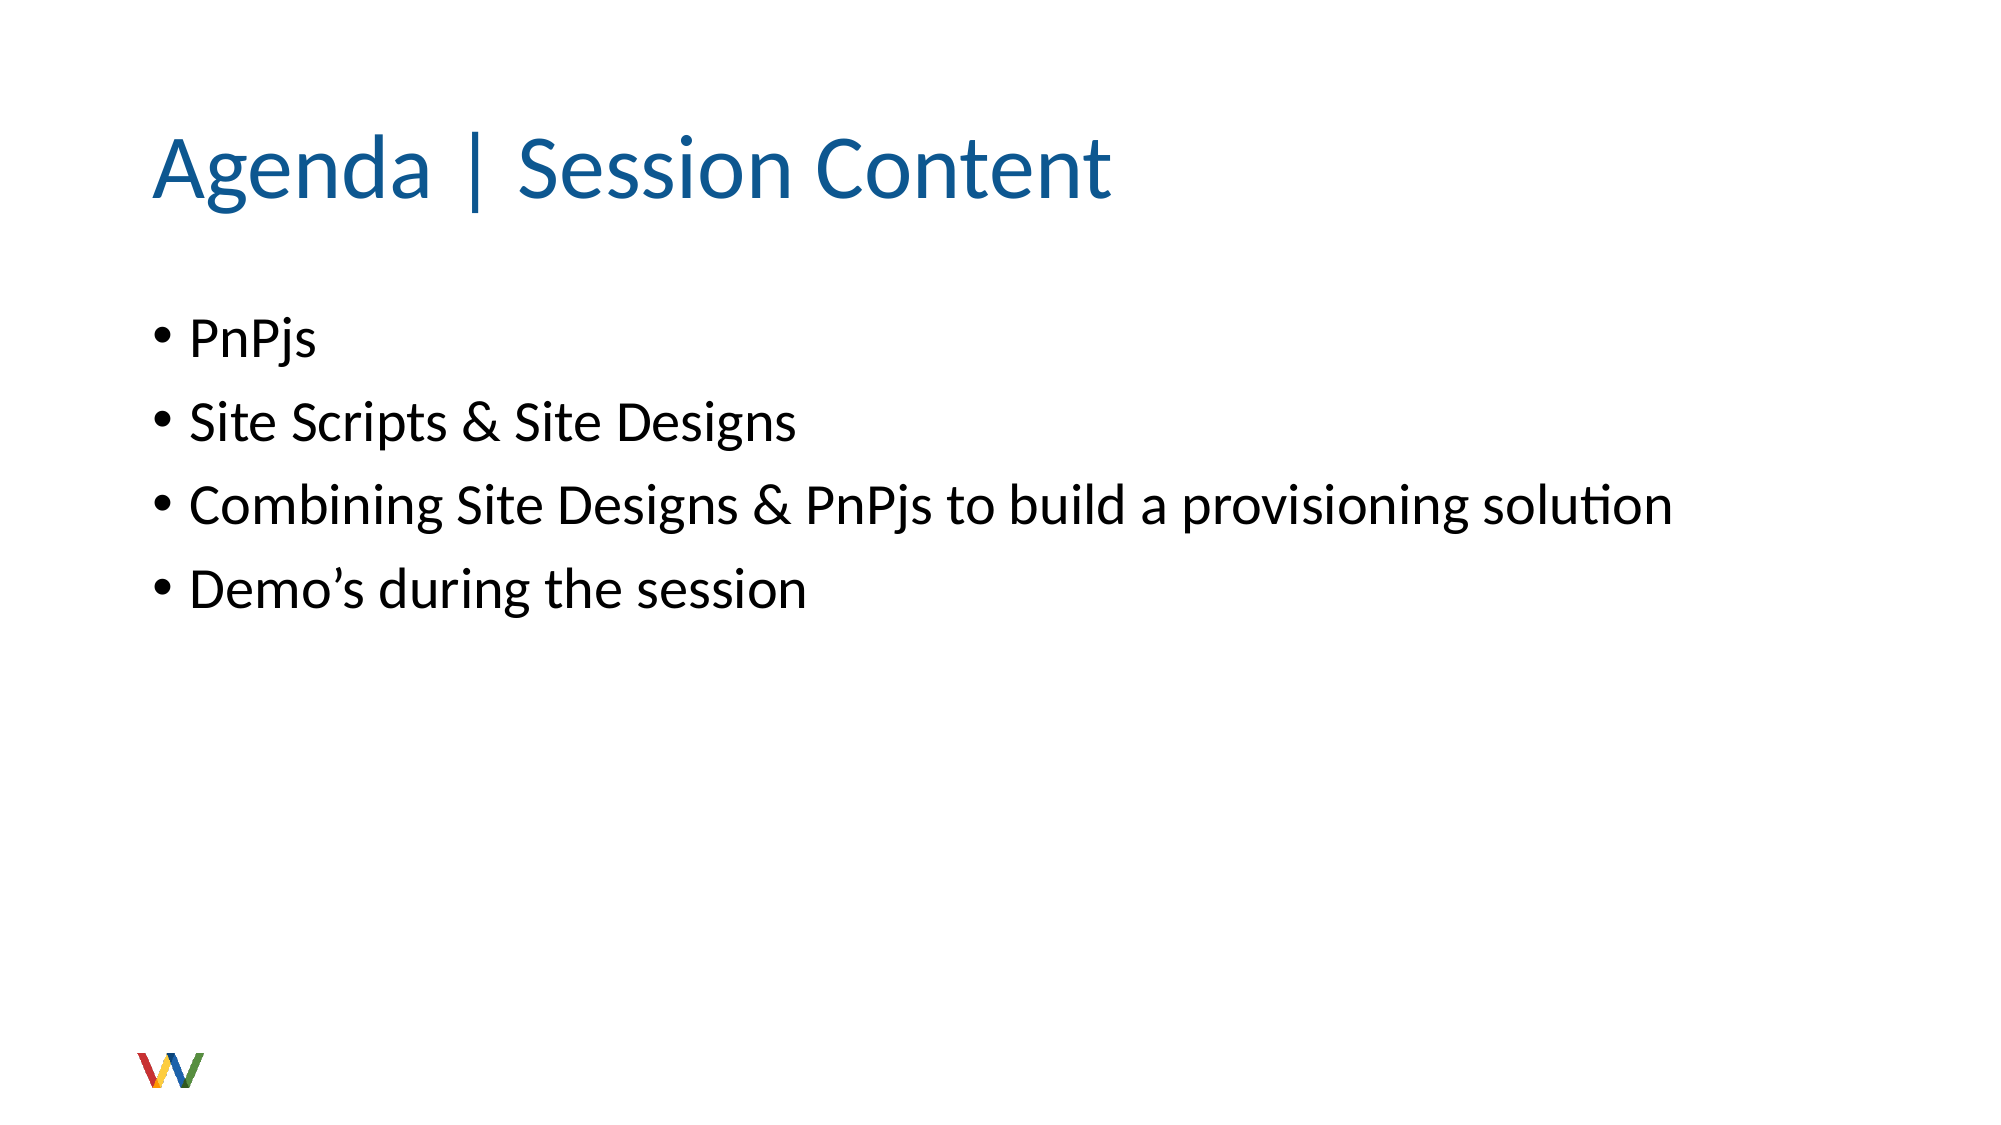

# Agenda | Session Content
PnPjs
Site Scripts & Site Designs
Combining Site Designs & PnPjs to build a provisioning solution
Demo’s during the session